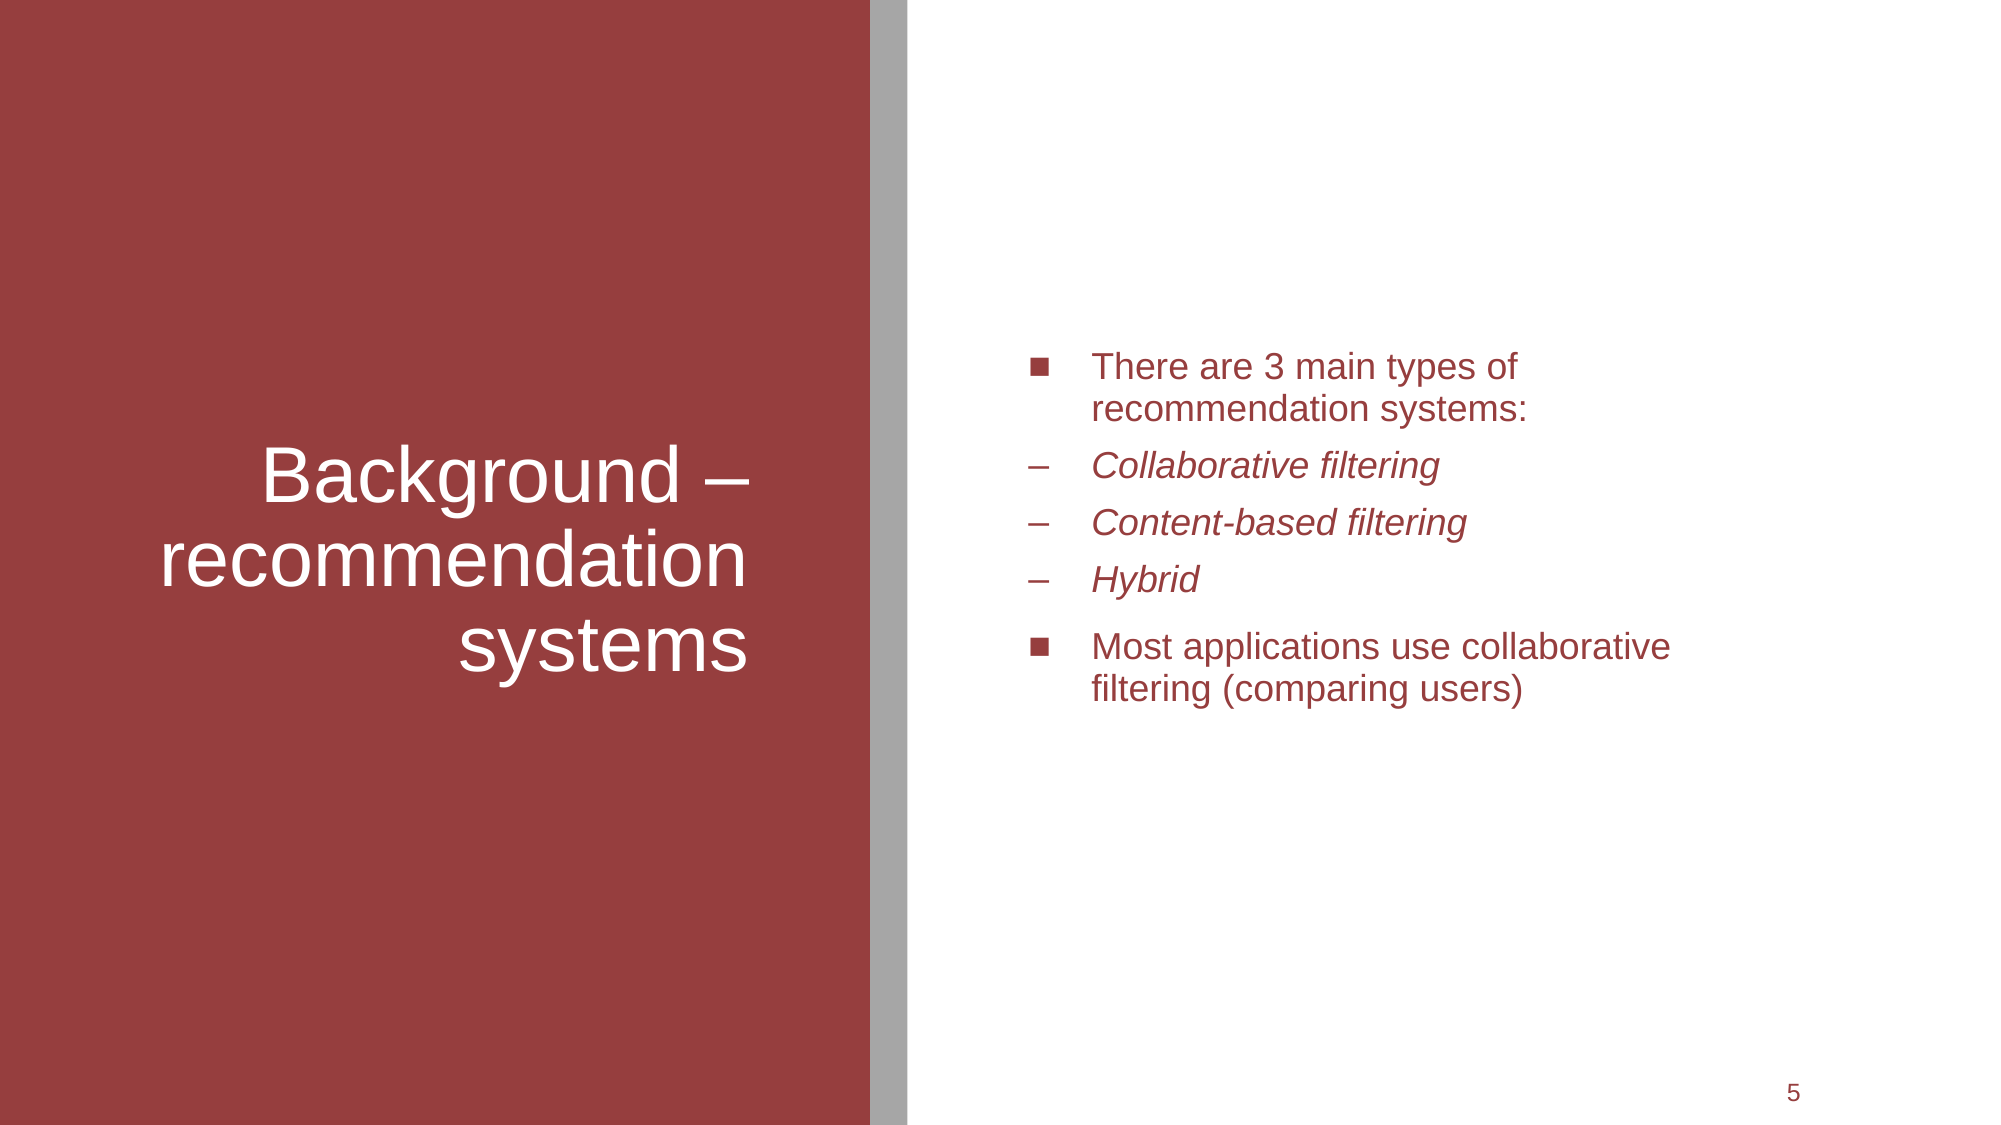

# Background – recommendation systems
There are 3 main types of recommendation systems:
Collaborative filtering
Content-based filtering
Hybrid
Most applications use collaborative filtering (comparing users)

5